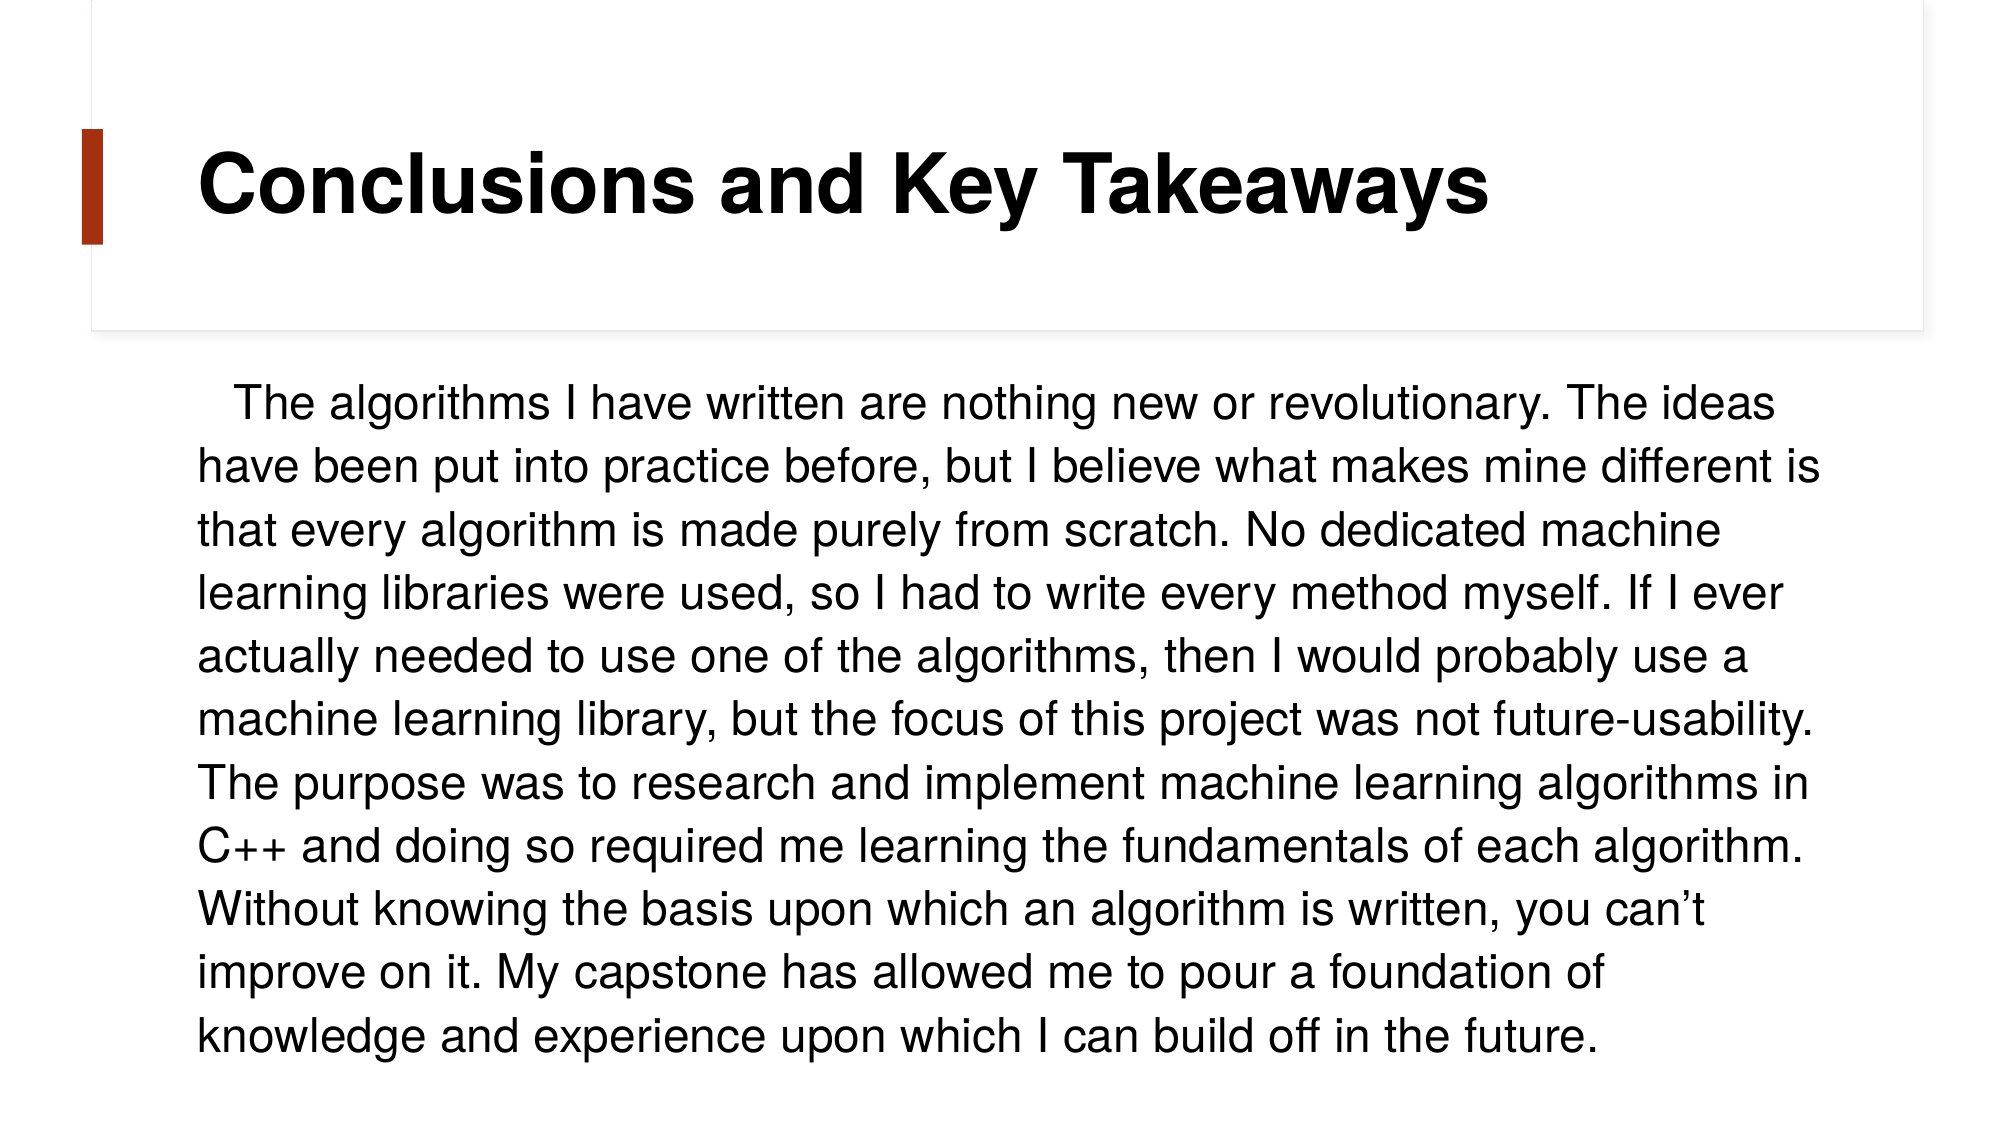

# Conclusions and Key Takeaways
	The algorithms I have written are nothing new or revolutionary. The ideas have been put into practice before, but I believe what makes mine different is that every algorithm is made purely from scratch. No dedicated machine learning libraries were used, so I had to write every method myself. If I ever actually needed to use one of the algorithms, then I would probably use a machine learning library, but the focus of this project was not future-usability. The purpose was to research and implement machine learning algorithms in C++ and doing so required me learning the fundamentals of each algorithm. Without knowing the basis upon which an algorithm is written, you can’t improve on it. My capstone has allowed me to pour a foundation of knowledge and experience upon which I can build off in the future.